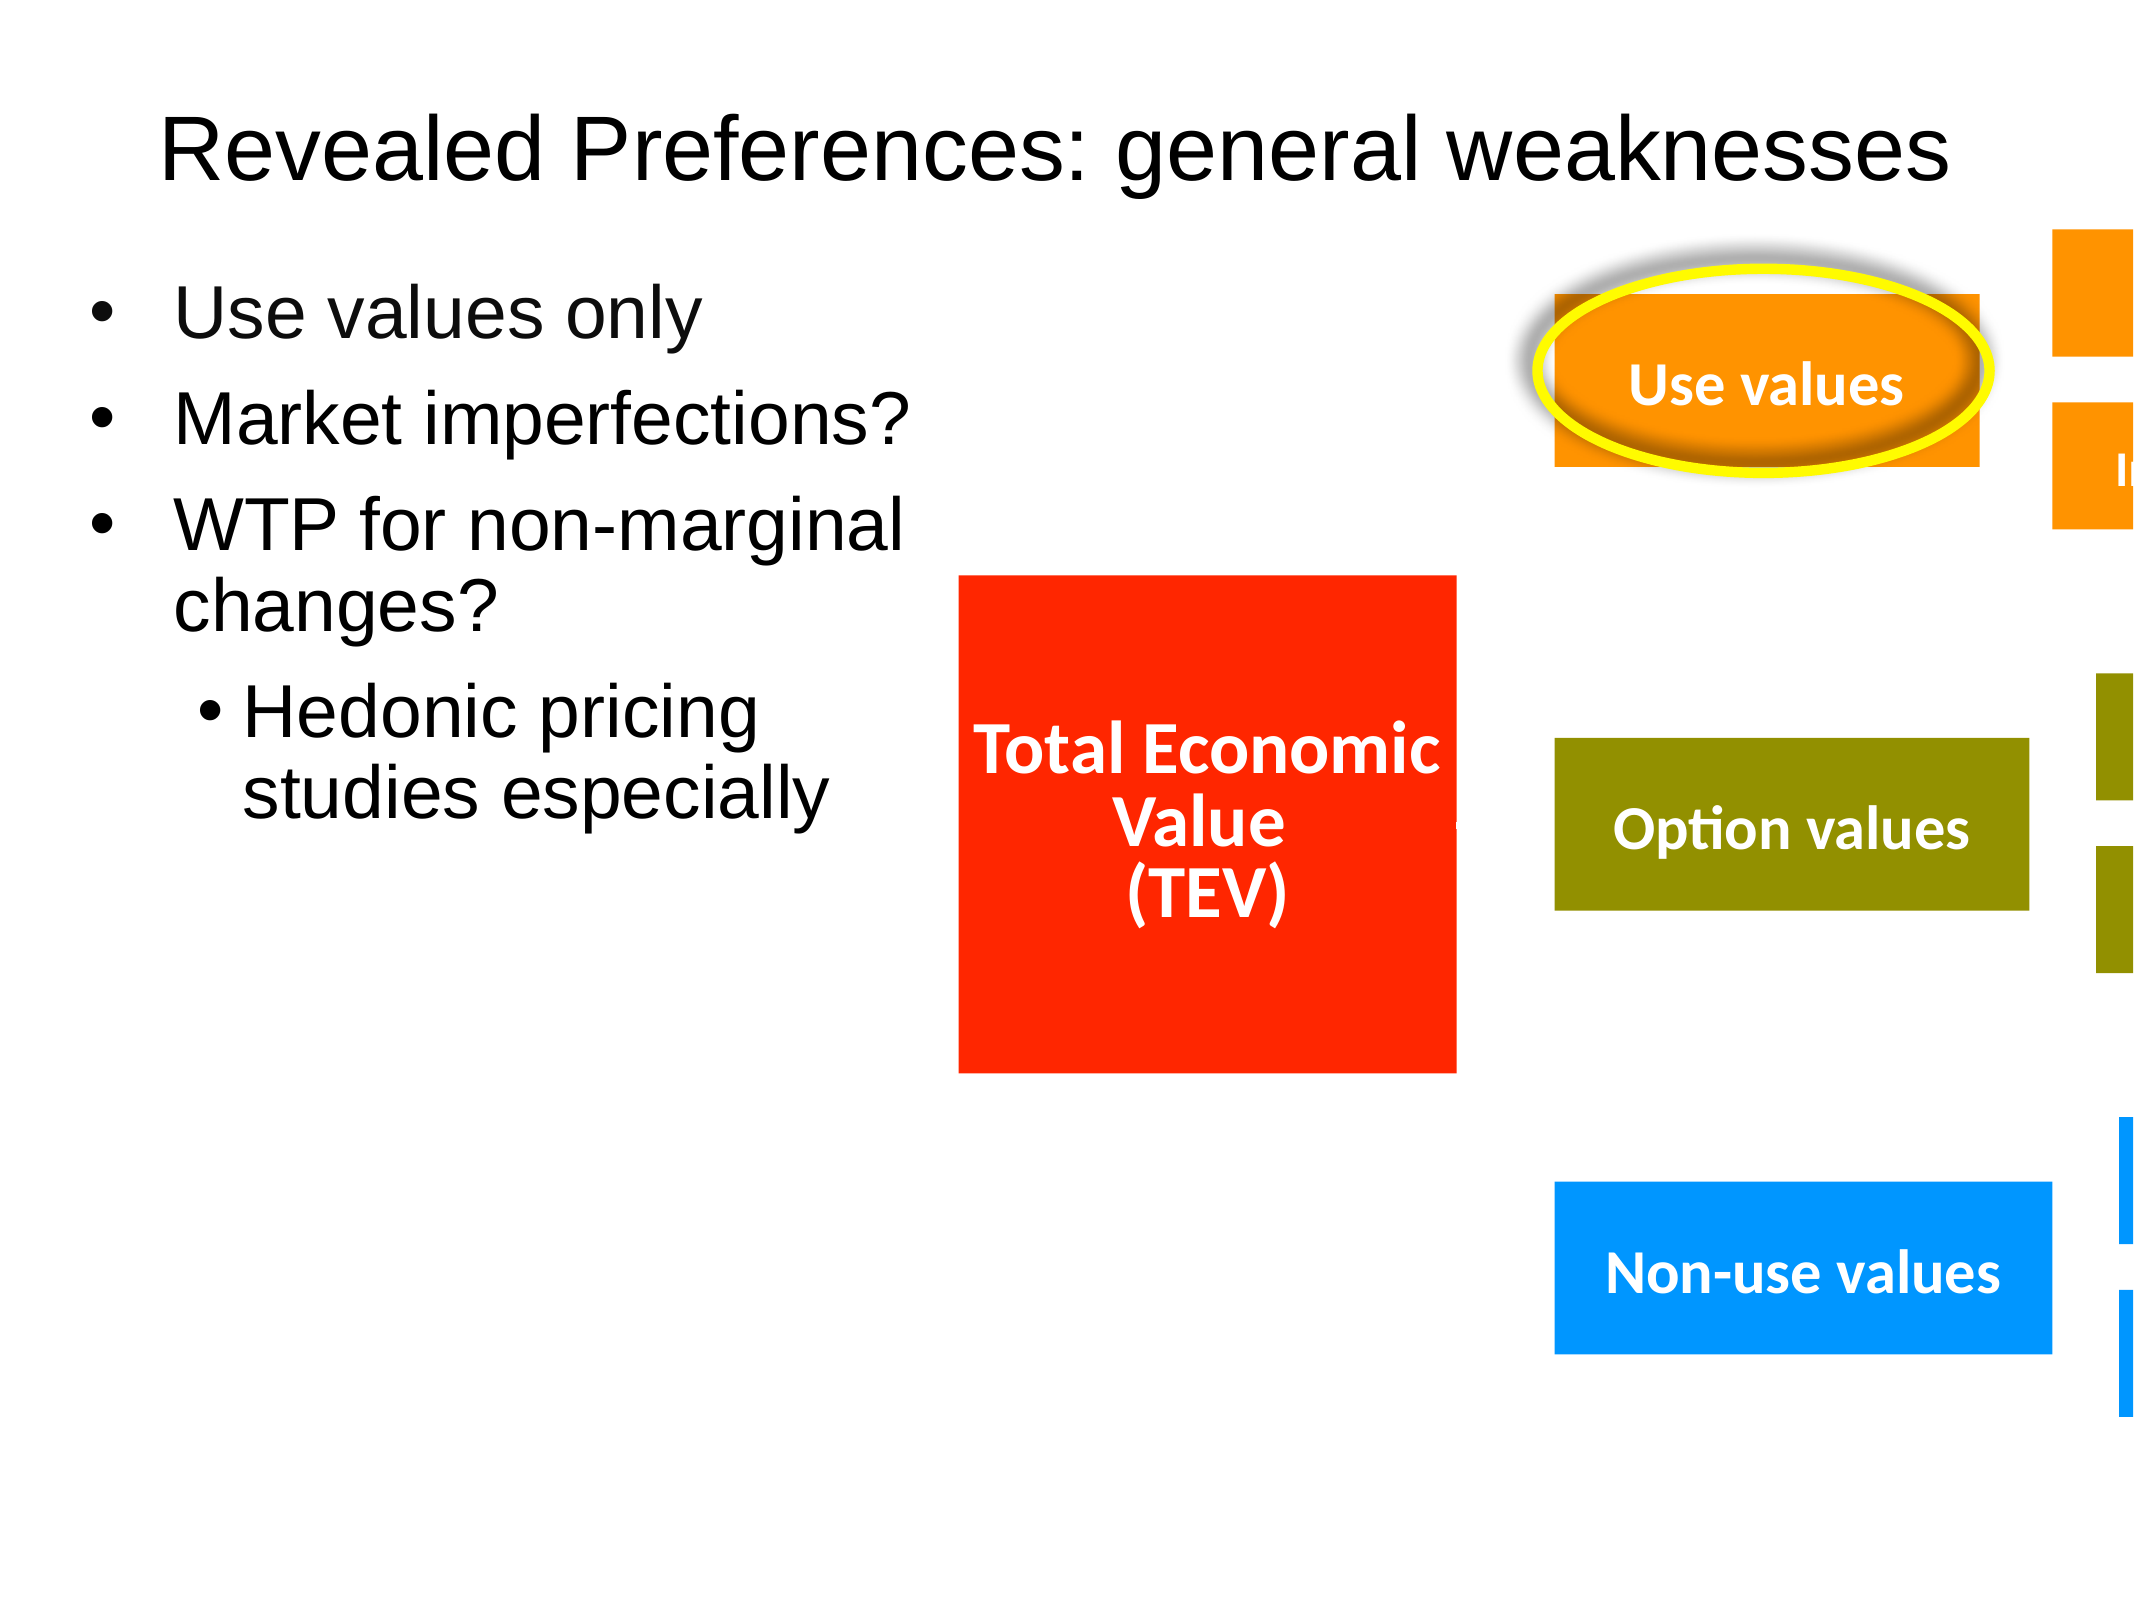

# Revealed Preferences: general weaknesses
Consumptive/extractive

Non-consumptive
Direct

Indirect
Use values

Option values
Non-use values
Total Economic Value
(TEV)
Option value

Quasi-option value
Bequest

Altruism
Others’ use

Pure existence
Use values only
Market imperfections?
WTP for non-marginal changes?
Hedonic pricing studies especially